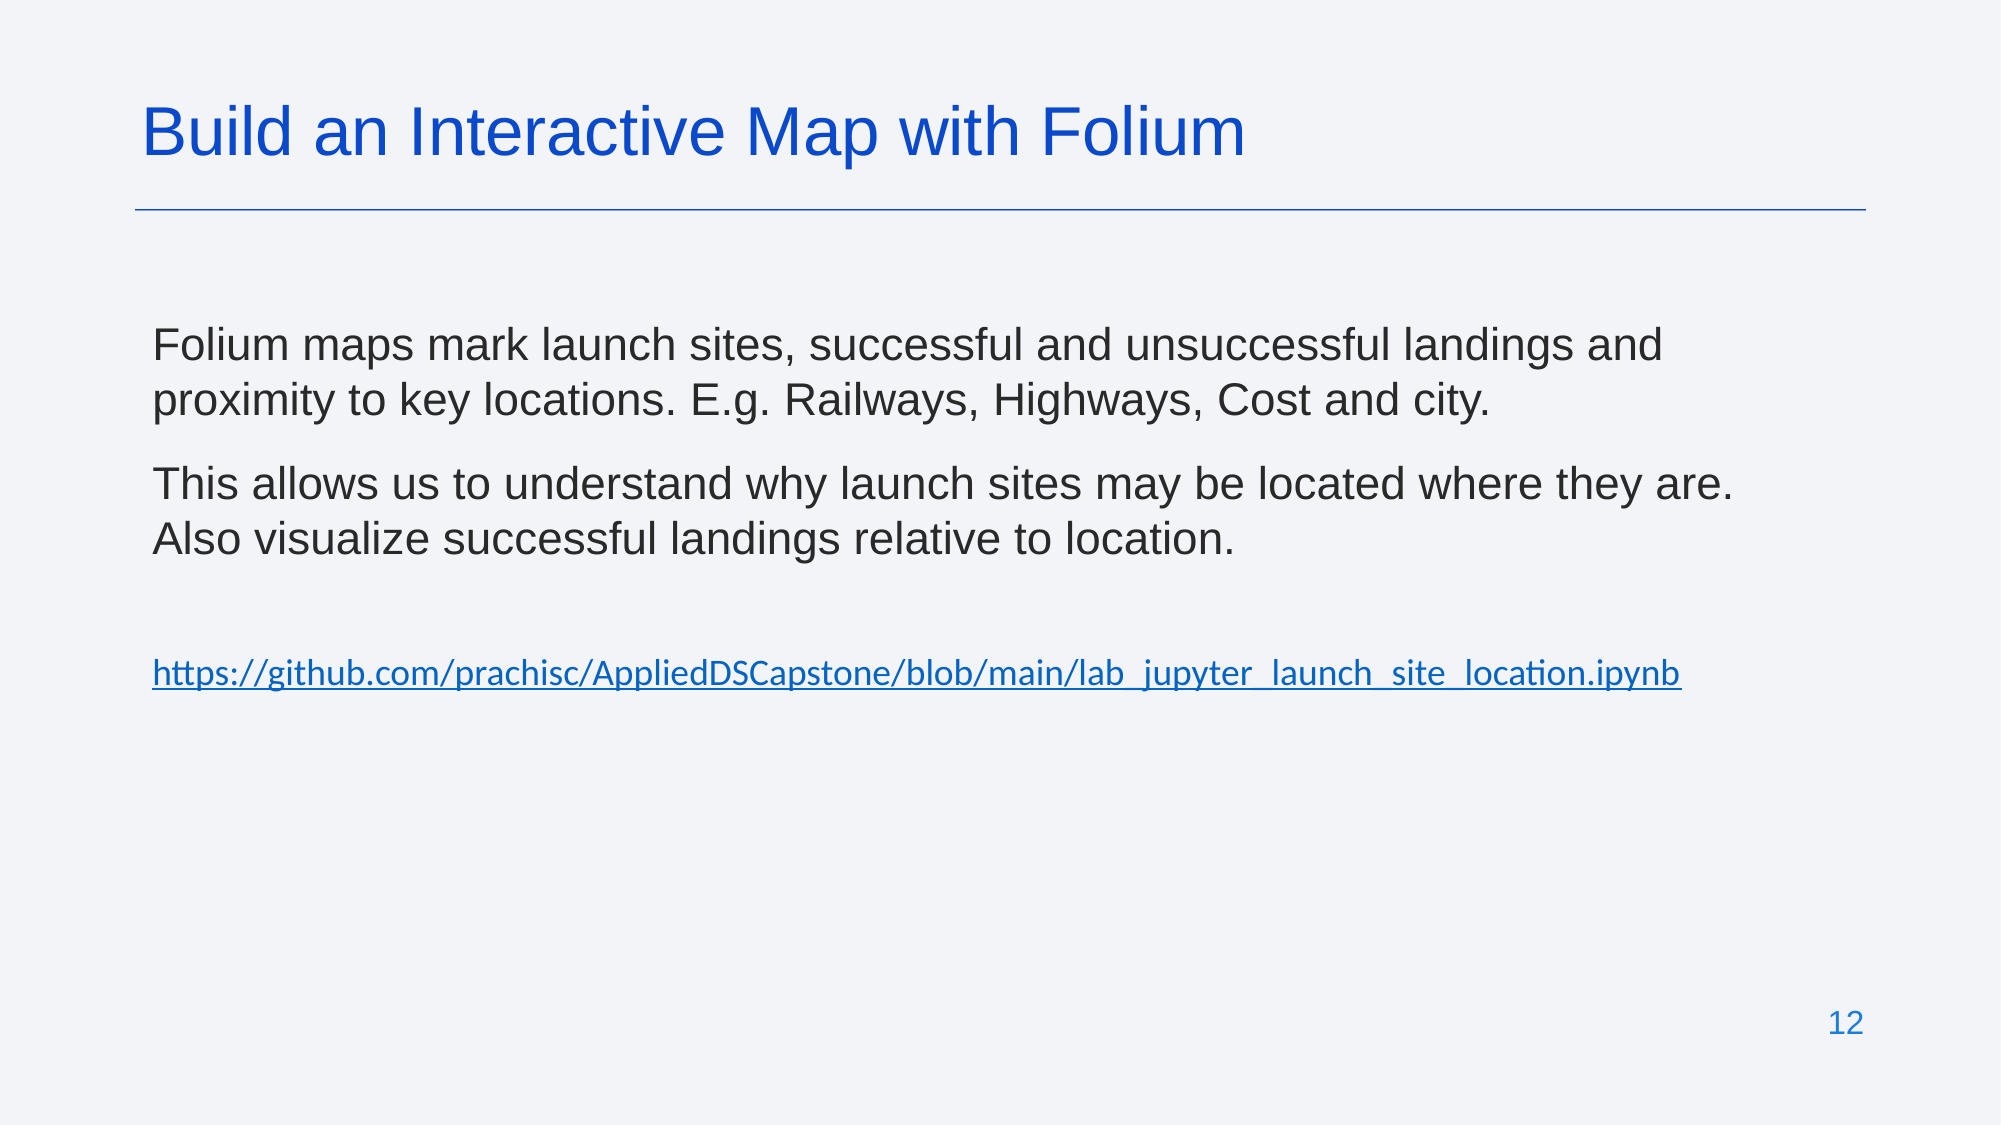

Build an Interactive Map with Folium
Folium maps mark launch sites, successful and unsuccessful landings and proximity to key locations. E.g. Railways, Highways, Cost and city.
This allows us to understand why launch sites may be located where they are.  Also visualize successful landings relative to location.

https://github.com/prachisc/AppliedDSCapstone/blob/main/lab_jupyter_launch_site_location.ipynb

12